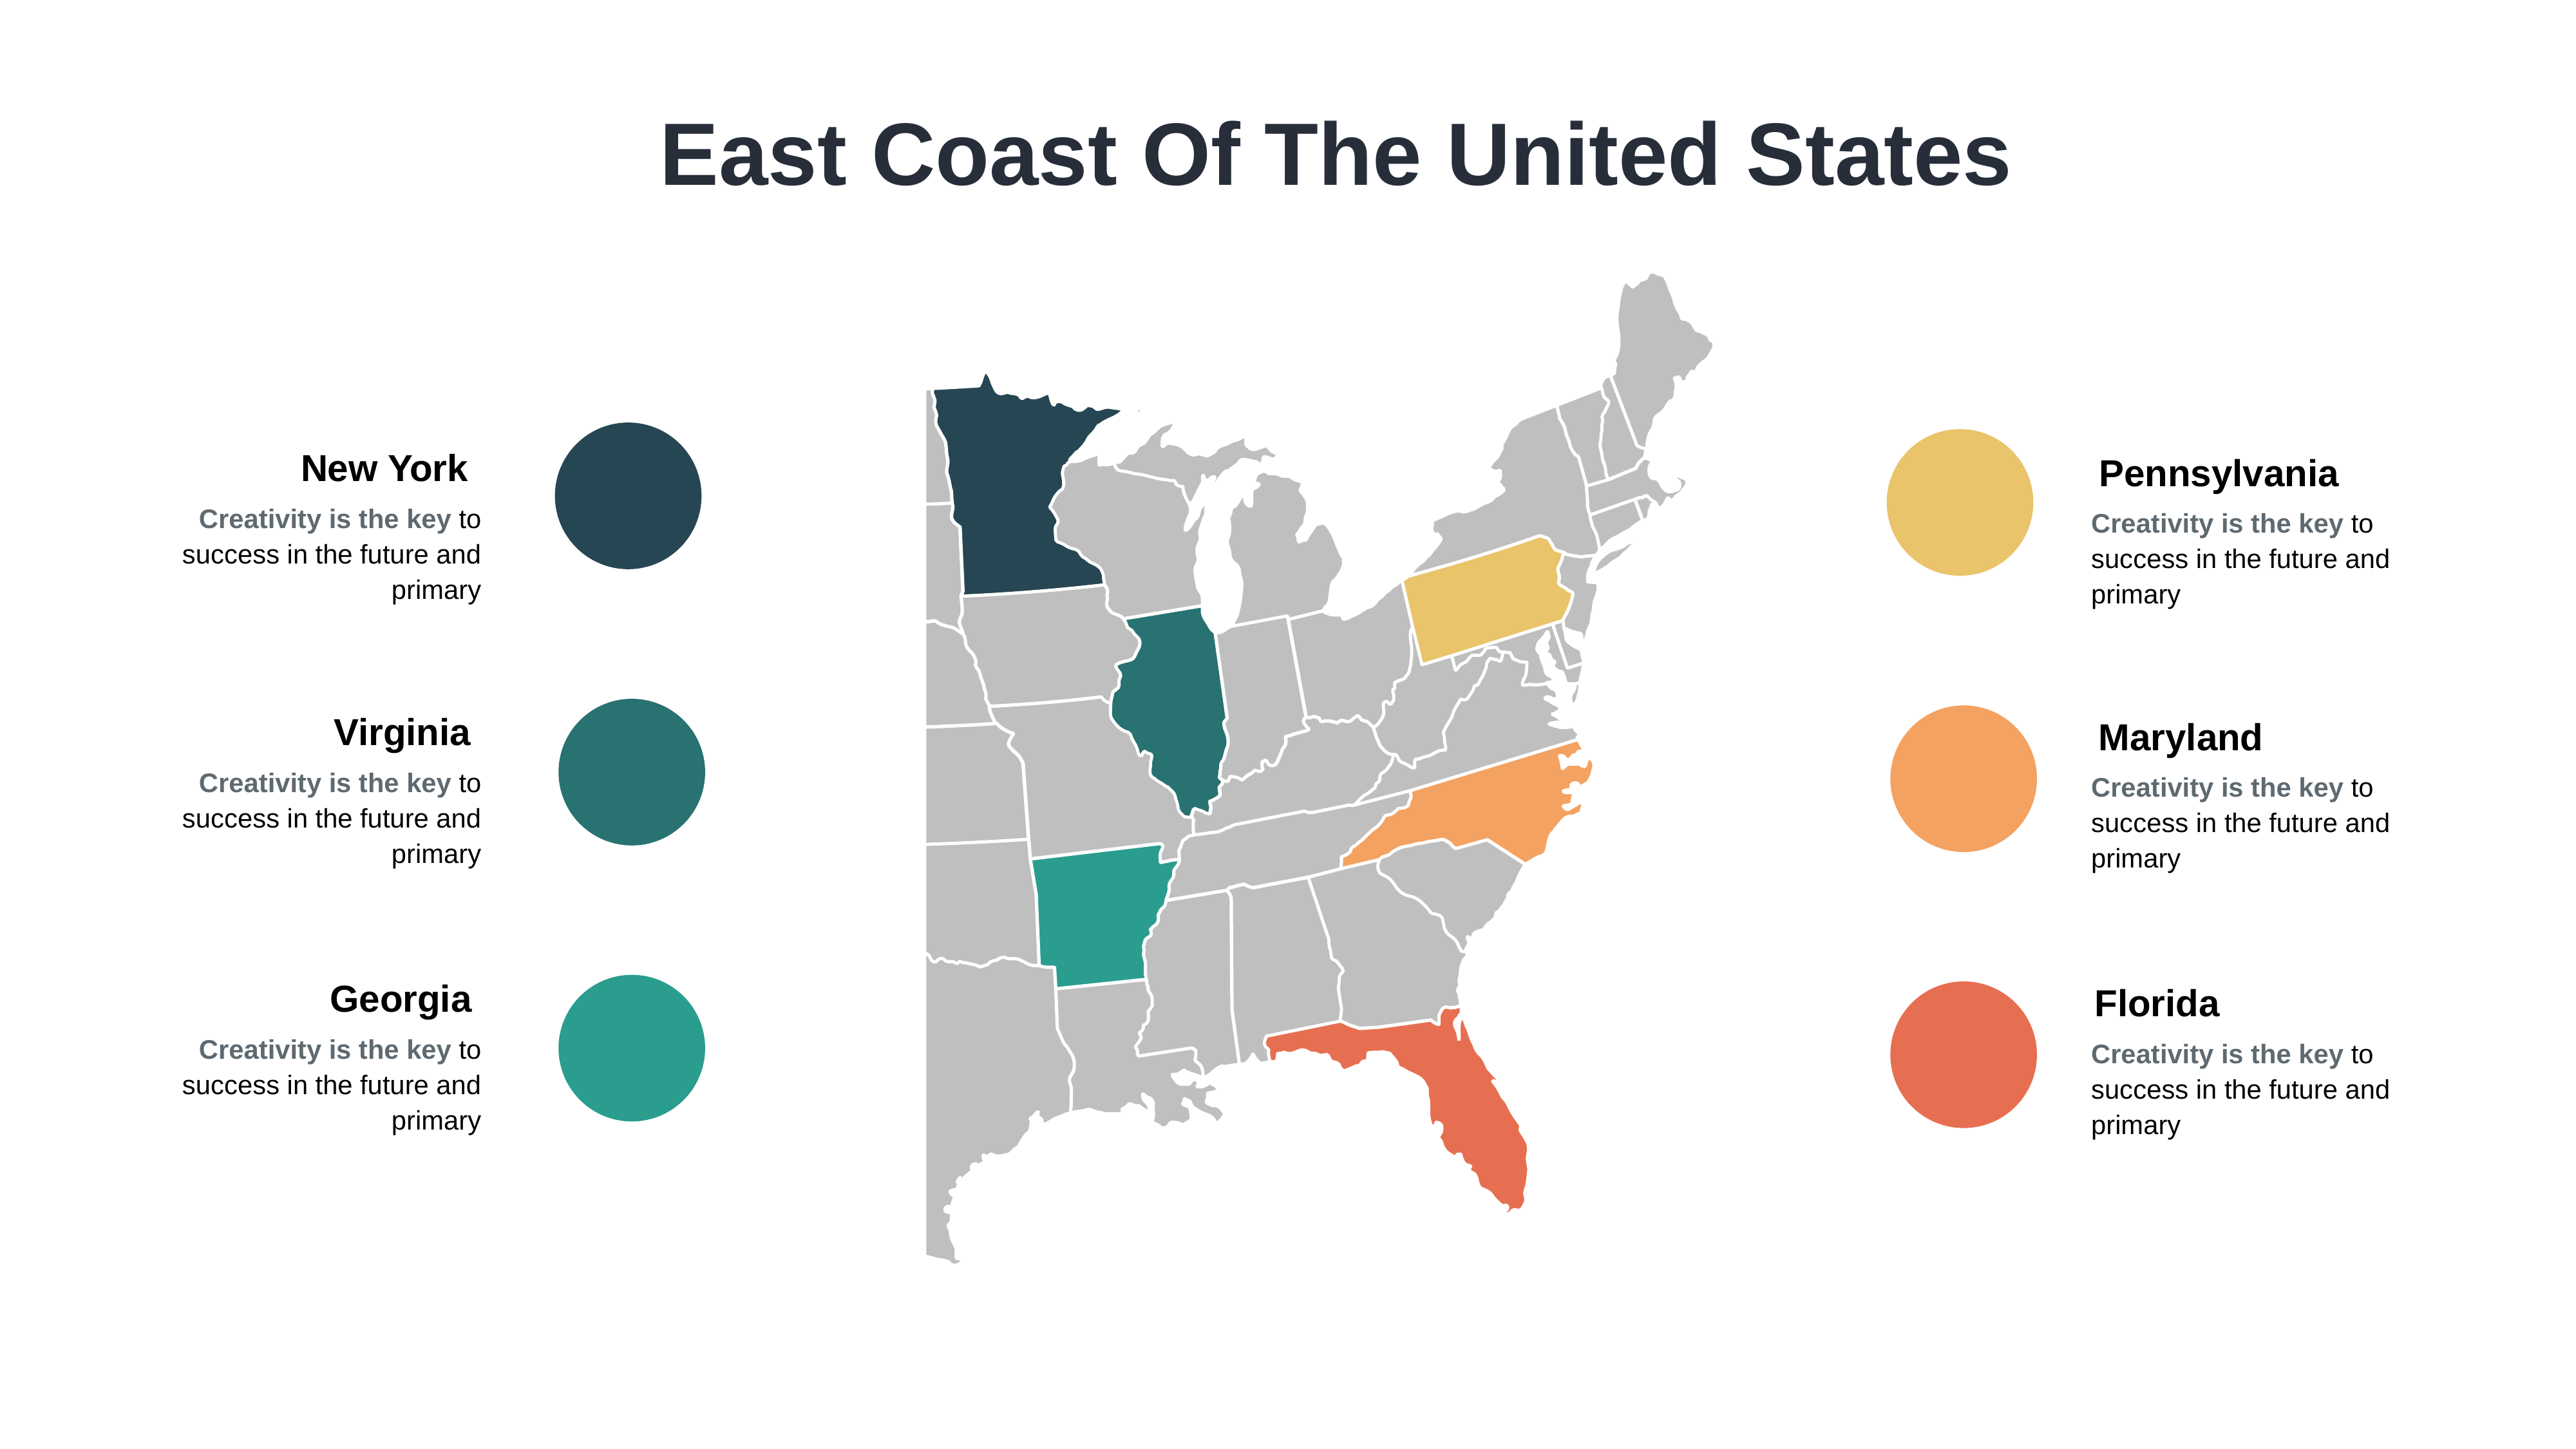

East Coast Of The United States

New York
Pennsylvania

Creativity is the key to success in the future and primary
Creativity is the key to success in the future and primary

Virginia

Maryland

Creativity is the key to success in the future and primary
Creativity is the key to success in the future and primary

Georgia
Florida

Creativity is the key to success in the future and primary
Creativity is the key to success in the future and primary